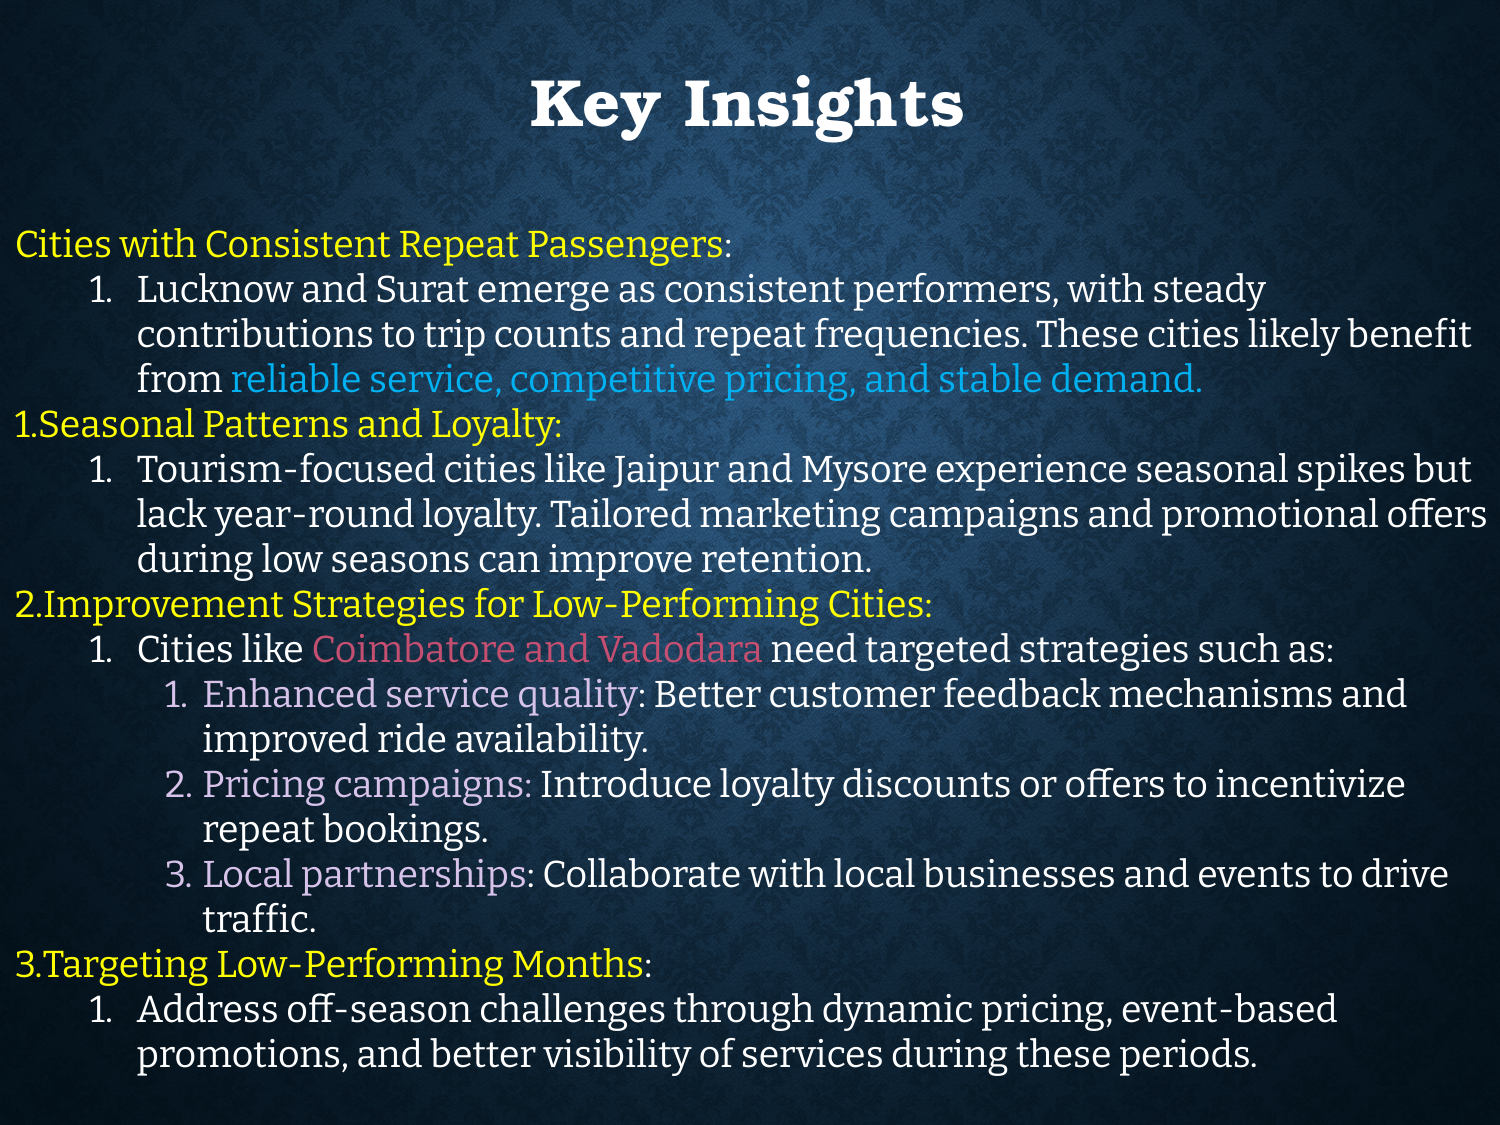

Key Insights

Cities with Consistent Repeat Passengers:
Lucknow and Surat emerge as consistent performers, with steady contributions to trip counts and repeat frequencies. These cities likely benefit from reliable service, competitive pricing, and stable demand.
Seasonal Patterns and Loyalty:
Tourism-focused cities like Jaipur and Mysore experience seasonal spikes but lack year-round loyalty. Tailored marketing campaigns and promotional offers during low seasons can improve retention.
Improvement Strategies for Low-Performing Cities:
Cities like Coimbatore and Vadodara need targeted strategies such as:
Enhanced service quality: Better customer feedback mechanisms and improved ride availability.
Pricing campaigns: Introduce loyalty discounts or offers to incentivize repeat bookings.
Local partnerships: Collaborate with local businesses and events to drive traffic.
Targeting Low-Performing Months:
Address off-season challenges through dynamic pricing, event-based promotions, and better visibility of services during these periods.